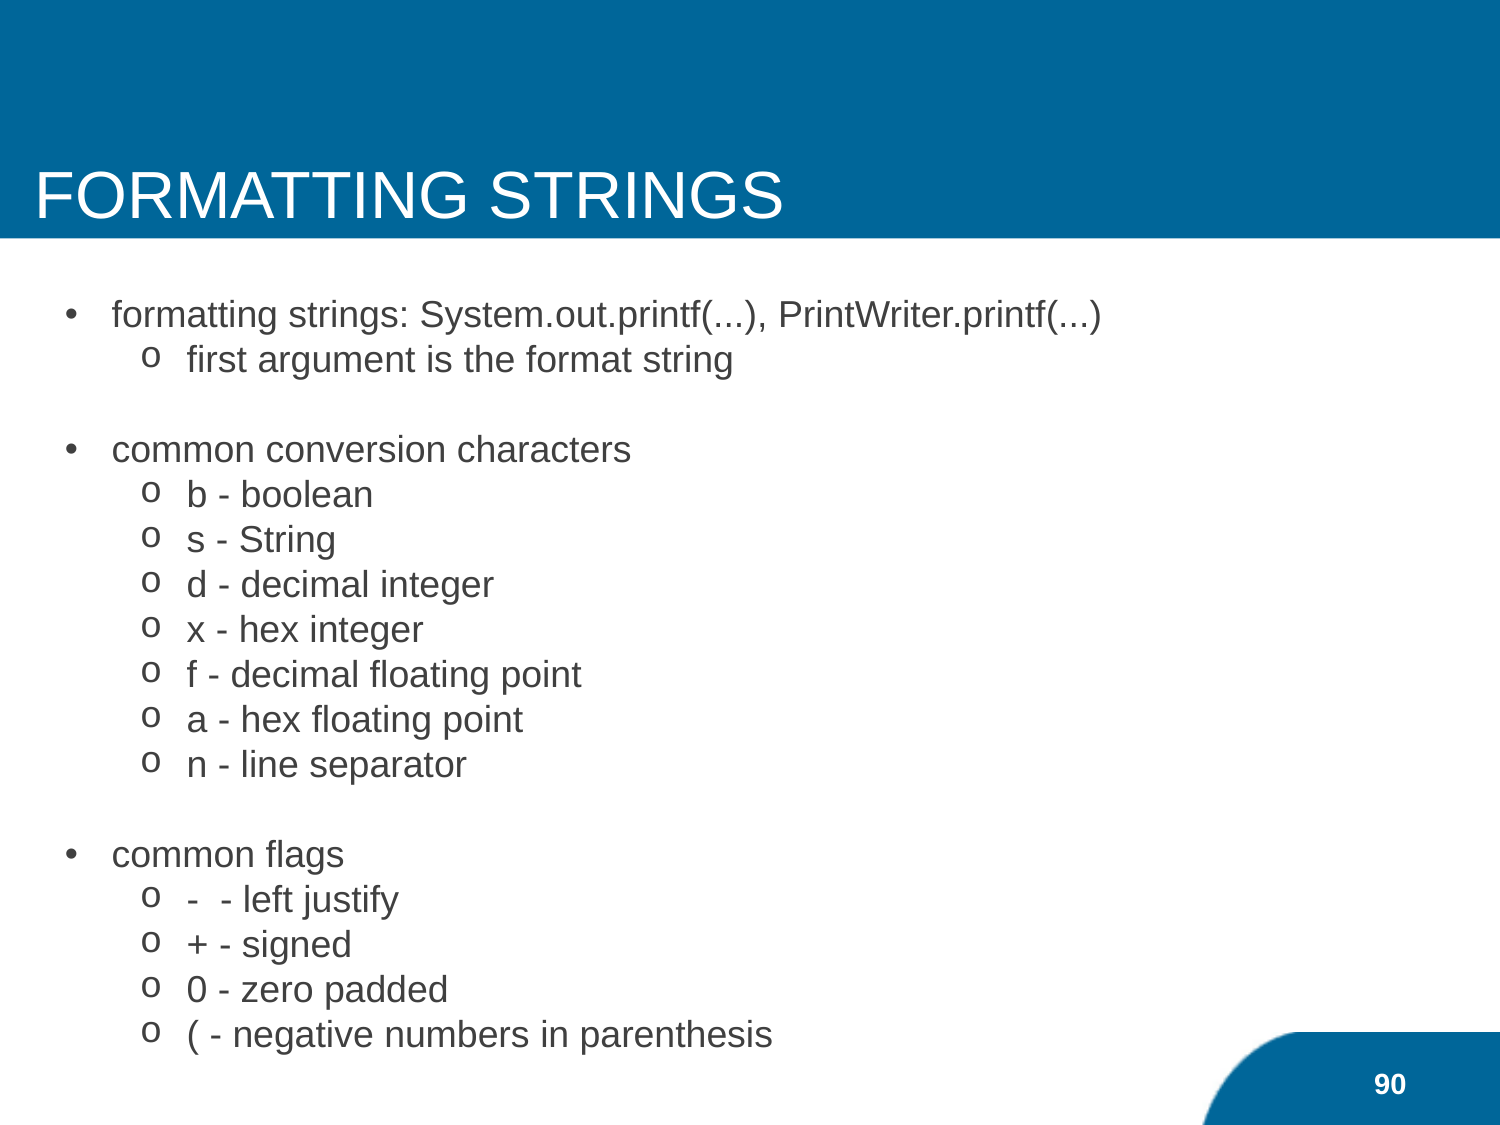

Formatting Strings
formatting strings: System.out.printf(...), PrintWriter.printf(...)
first argument is the format string

common conversion characters
b - boolean
s - String
d - decimal integer
x - hex integer
f - decimal floating point
a - hex floating point
n - line separator

common flags
-  - left justify
+ - signed
0 - zero padded
( - negative numbers in parenthesis

90